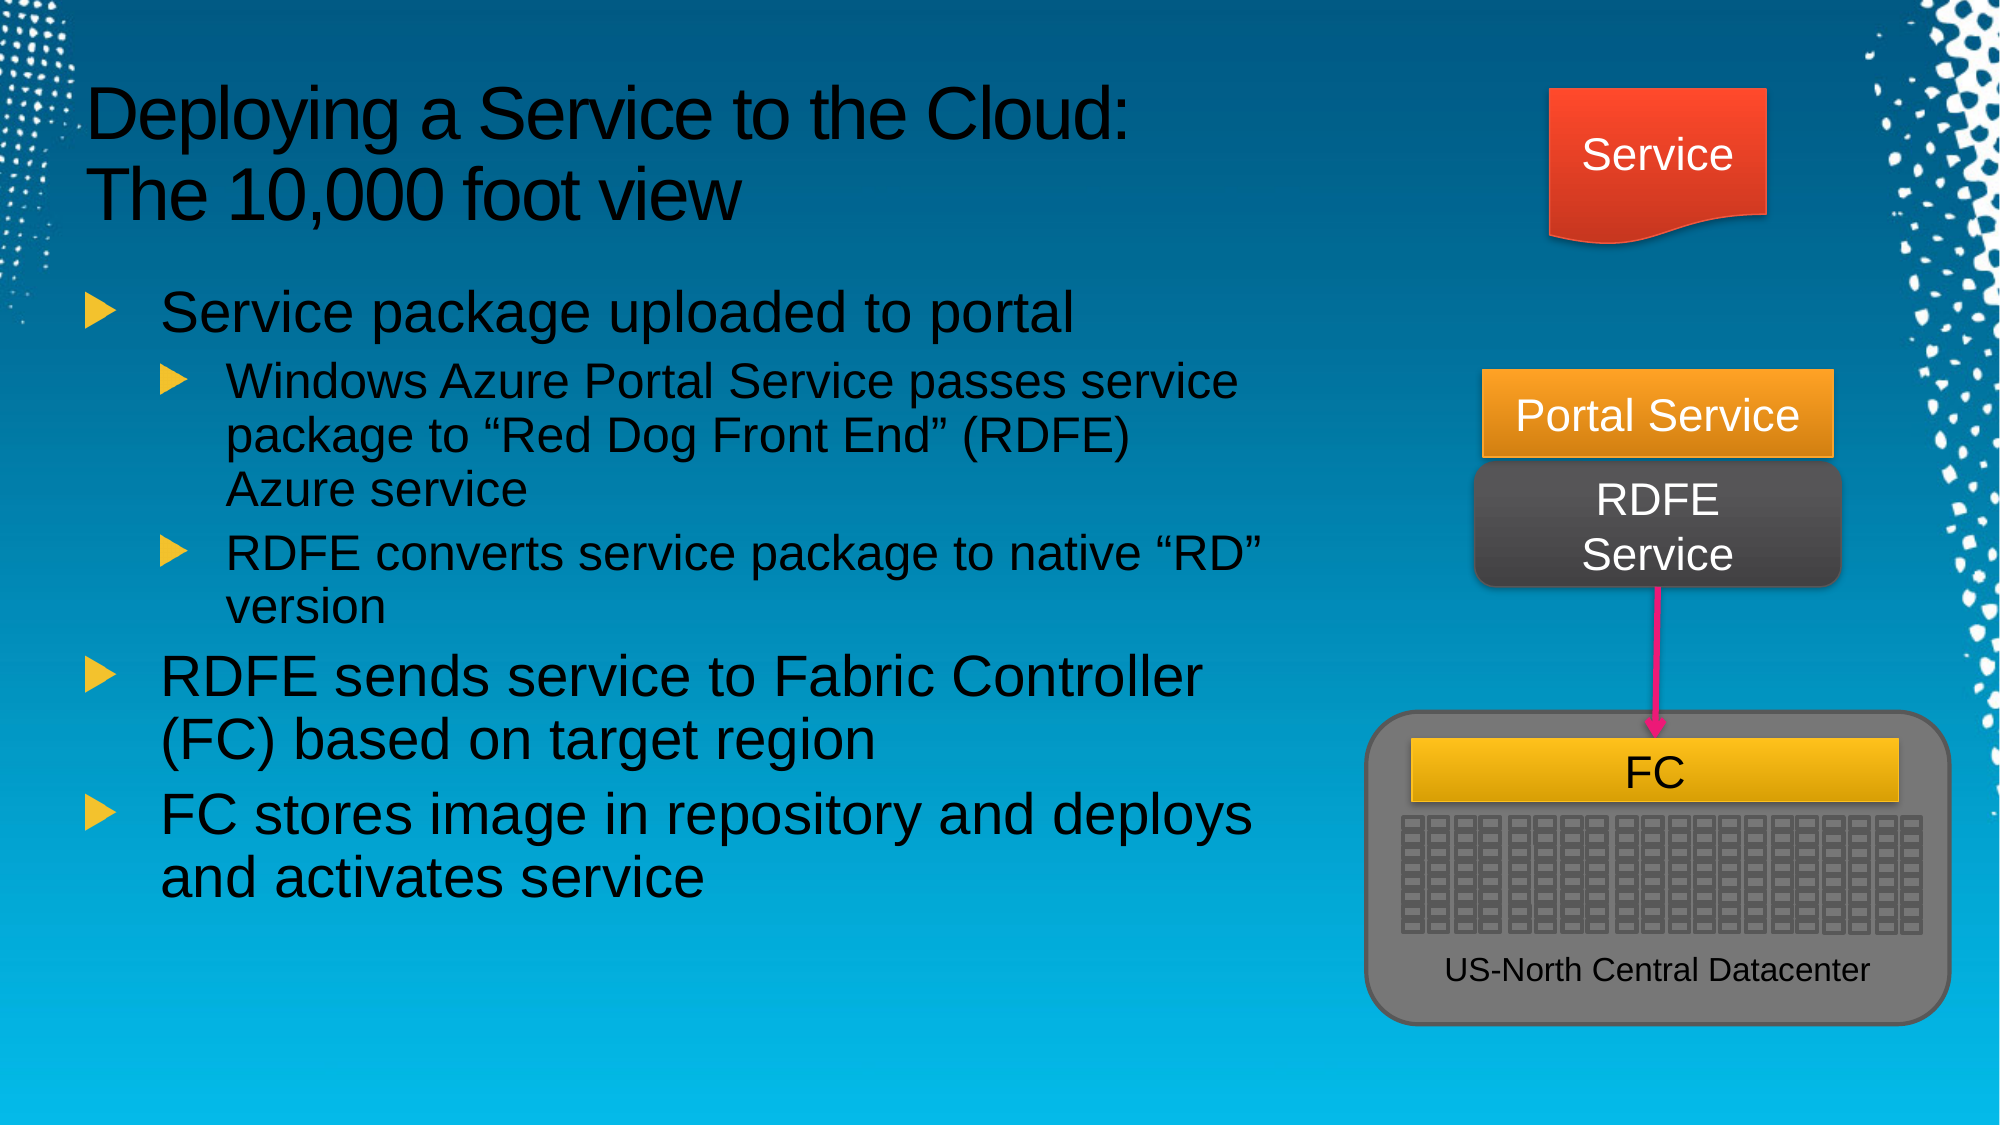

# Deploying a Service to the Cloud: The 10,000 foot view
Service

Service package uploaded to portal
Windows Azure Portal Service passes service package to “Red Dog Front End” (RDFE) Azure service
RDFE converts service package to native “RD” version
RDFE sends service to Fabric Controller (FC) based on target region
FC stores image in repository and deploys and activates service
Portal Service
RDFE
Service

US-North Central Datacenter
FC